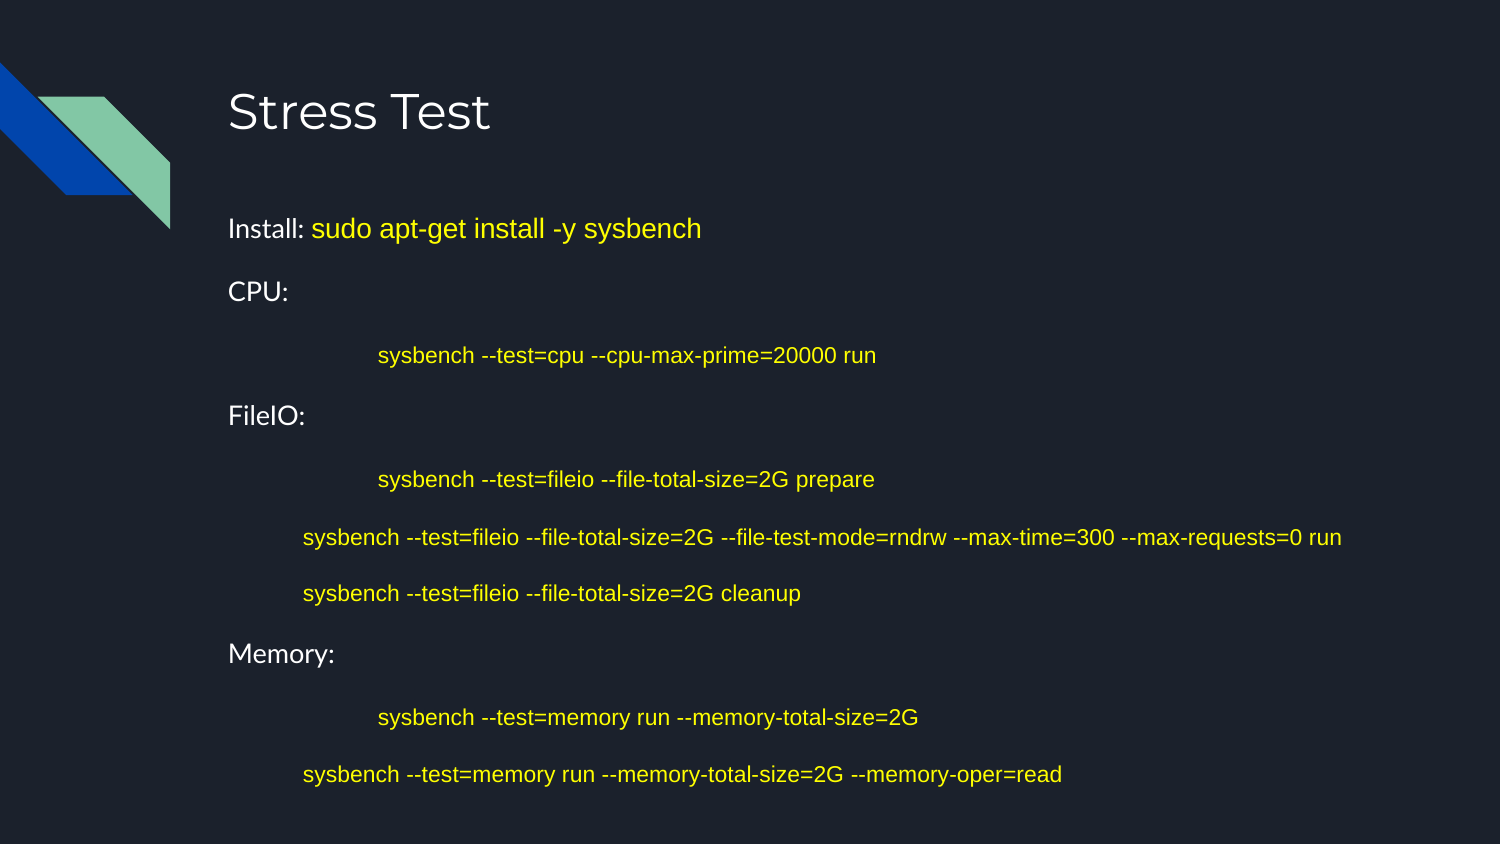

# Stress Test
Install: sudo apt-get install -y sysbench
CPU:
	sysbench --test=cpu --cpu-max-prime=20000 run
FileIO:
	sysbench --test=fileio --file-total-size=2G prepare
sysbench --test=fileio --file-total-size=2G --file-test-mode=rndrw --max-time=300 --max-requests=0 run
sysbench --test=fileio --file-total-size=2G cleanup
Memory:
	sysbench --test=memory run --memory-total-size=2G
sysbench --test=memory run --memory-total-size=2G --memory-oper=read